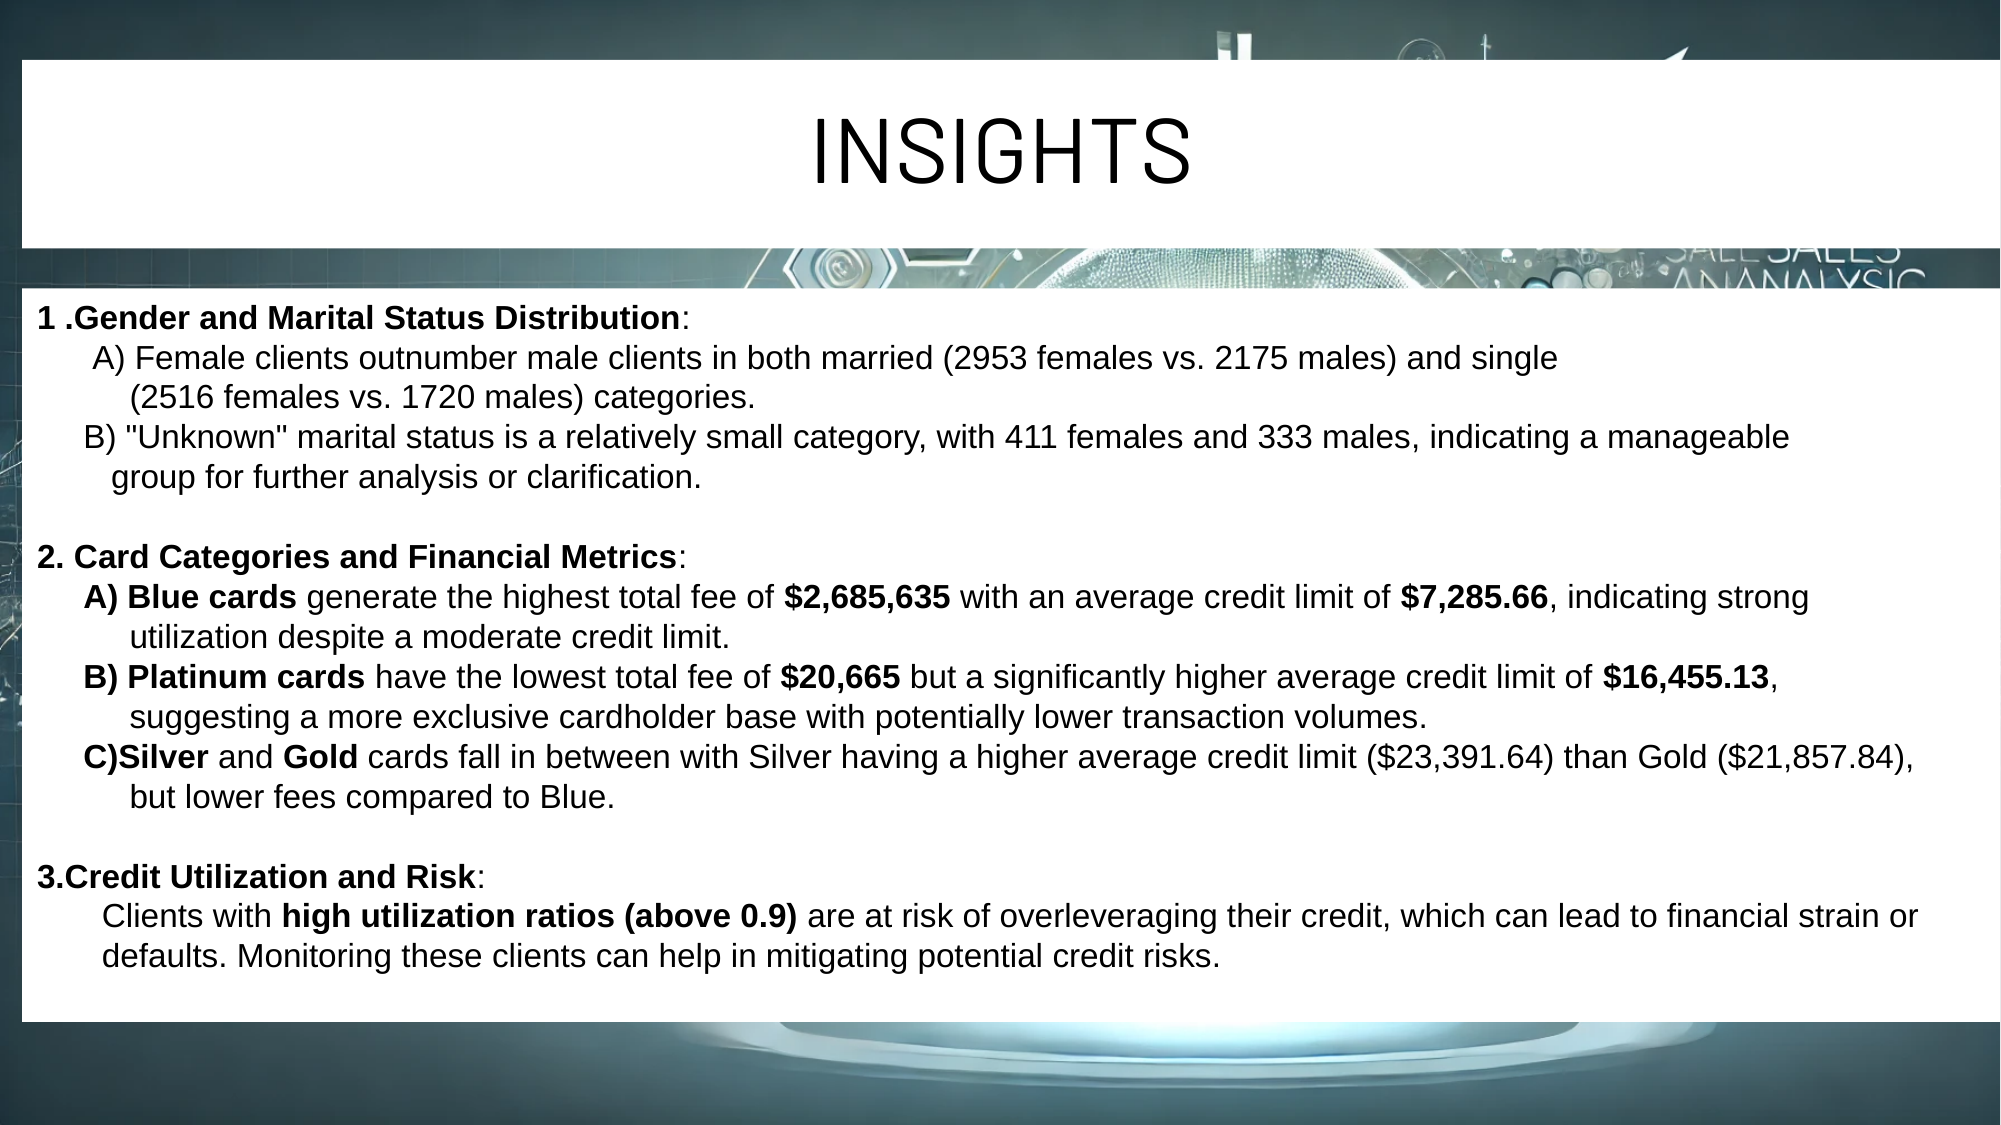

# INSIGHTS
1 .Gender and Marital Status Distribution:
      A) Female clients outnumber male clients in both married (2953 females vs. 2175 males) and single
          (2516 females vs. 1720 males) categories.
     B) "Unknown" marital status is a relatively small category, with 411 females and 333 males, indicating a manageable
        group for further analysis or clarification.

2. Card Categories and Financial Metrics:
     A) Blue cards generate the highest total fee of $2,685,635 with an average credit limit of $7,285.66, indicating strong
          utilization despite a moderate credit limit.
     B) Platinum cards have the lowest total fee of $20,665 but a significantly higher average credit limit of $16,455.13,
          suggesting a more exclusive cardholder base with potentially lower transaction volumes.
     C)Silver and Gold cards fall in between with Silver having a higher average credit limit ($23,391.64) than Gold ($21,857.84),
          but lower fees compared to Blue.

3.Credit Utilization and Risk:
       Clients with high utilization ratios (above 0.9) are at risk of overleveraging their credit, which can lead to financial strain or
       defaults. Monitoring these clients can help in mitigating potential credit risks.